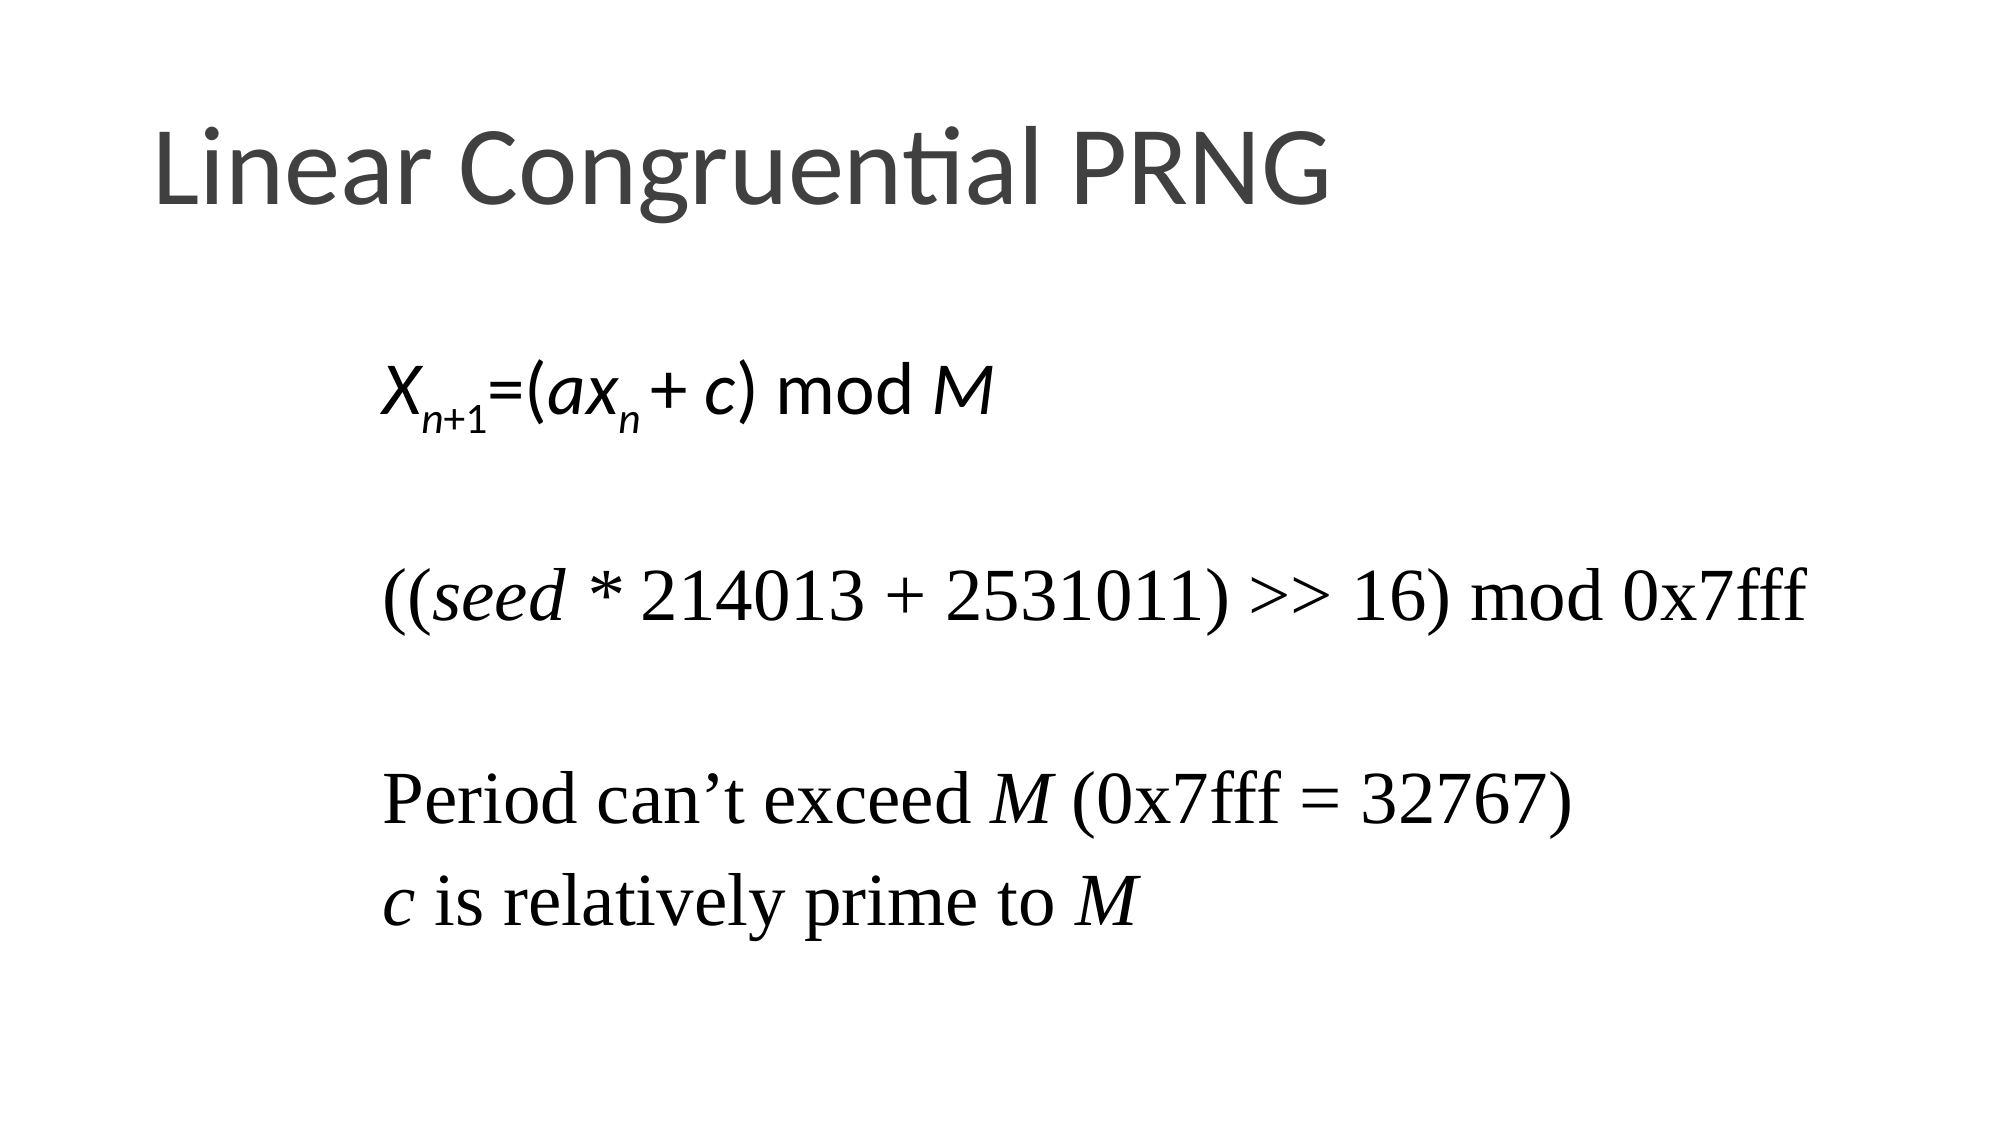

# Linear Congruential PRNG
Xn+1=(axn + c) mod M

((seed * 214013 + 2531011) >> 16) mod 0x7fff

Period can’t exceed M (0x7fff = 32767)
c is relatively prime to M